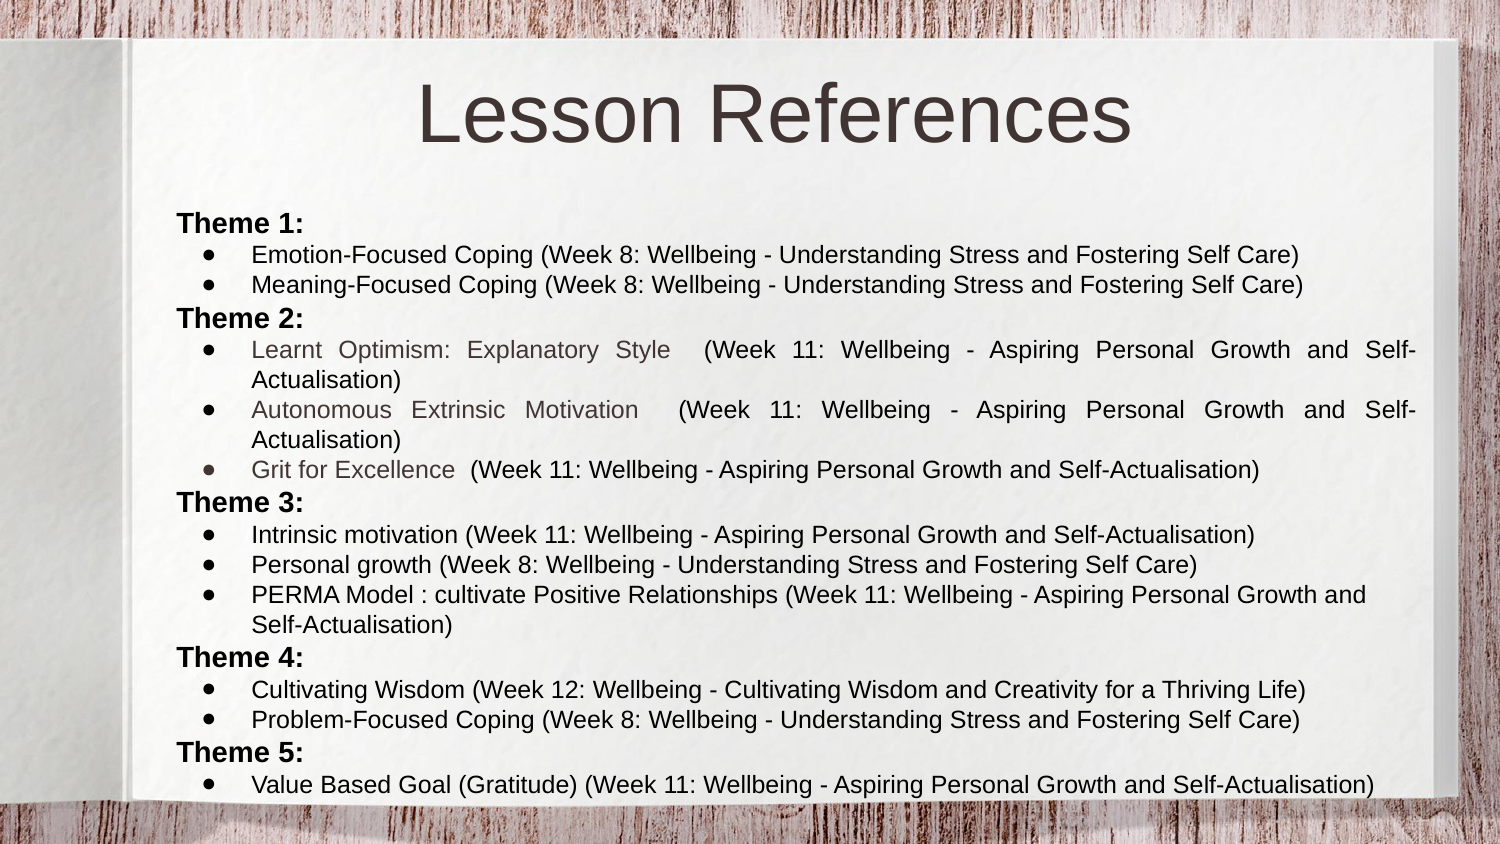

Lesson References

Theme 1:
Emotion-Focused Coping (Week 8: Wellbeing - Understanding Stress and Fostering Self Care)
Meaning-Focused Coping (Week 8: Wellbeing - Understanding Stress and Fostering Self Care)
Theme 2:
Learnt Optimism: Explanatory Style  (Week 11: Wellbeing - Aspiring Personal Growth and Self-Actualisation)
Autonomous Extrinsic Motivation  (Week 11: Wellbeing - Aspiring Personal Growth and Self-Actualisation)
Grit for Excellence  (Week 11: Wellbeing - Aspiring Personal Growth and Self-Actualisation)
Theme 3:
Intrinsic motivation (Week 11: Wellbeing - Aspiring Personal Growth and Self-Actualisation)
Personal growth (Week 8: Wellbeing - Understanding Stress and Fostering Self Care)
PERMA Model : cultivate Positive Relationships (Week 11: Wellbeing - Aspiring Personal Growth and Self-Actualisation)
Theme 4:
Cultivating Wisdom (Week 12: Wellbeing - Cultivating Wisdom and Creativity for a Thriving Life)
Problem-Focused Coping (Week 8: Wellbeing - Understanding Stress and Fostering Self Care)
Theme 5:
Value Based Goal (Gratitude) (Week 11: Wellbeing - Aspiring Personal Growth and Self-Actualisation)